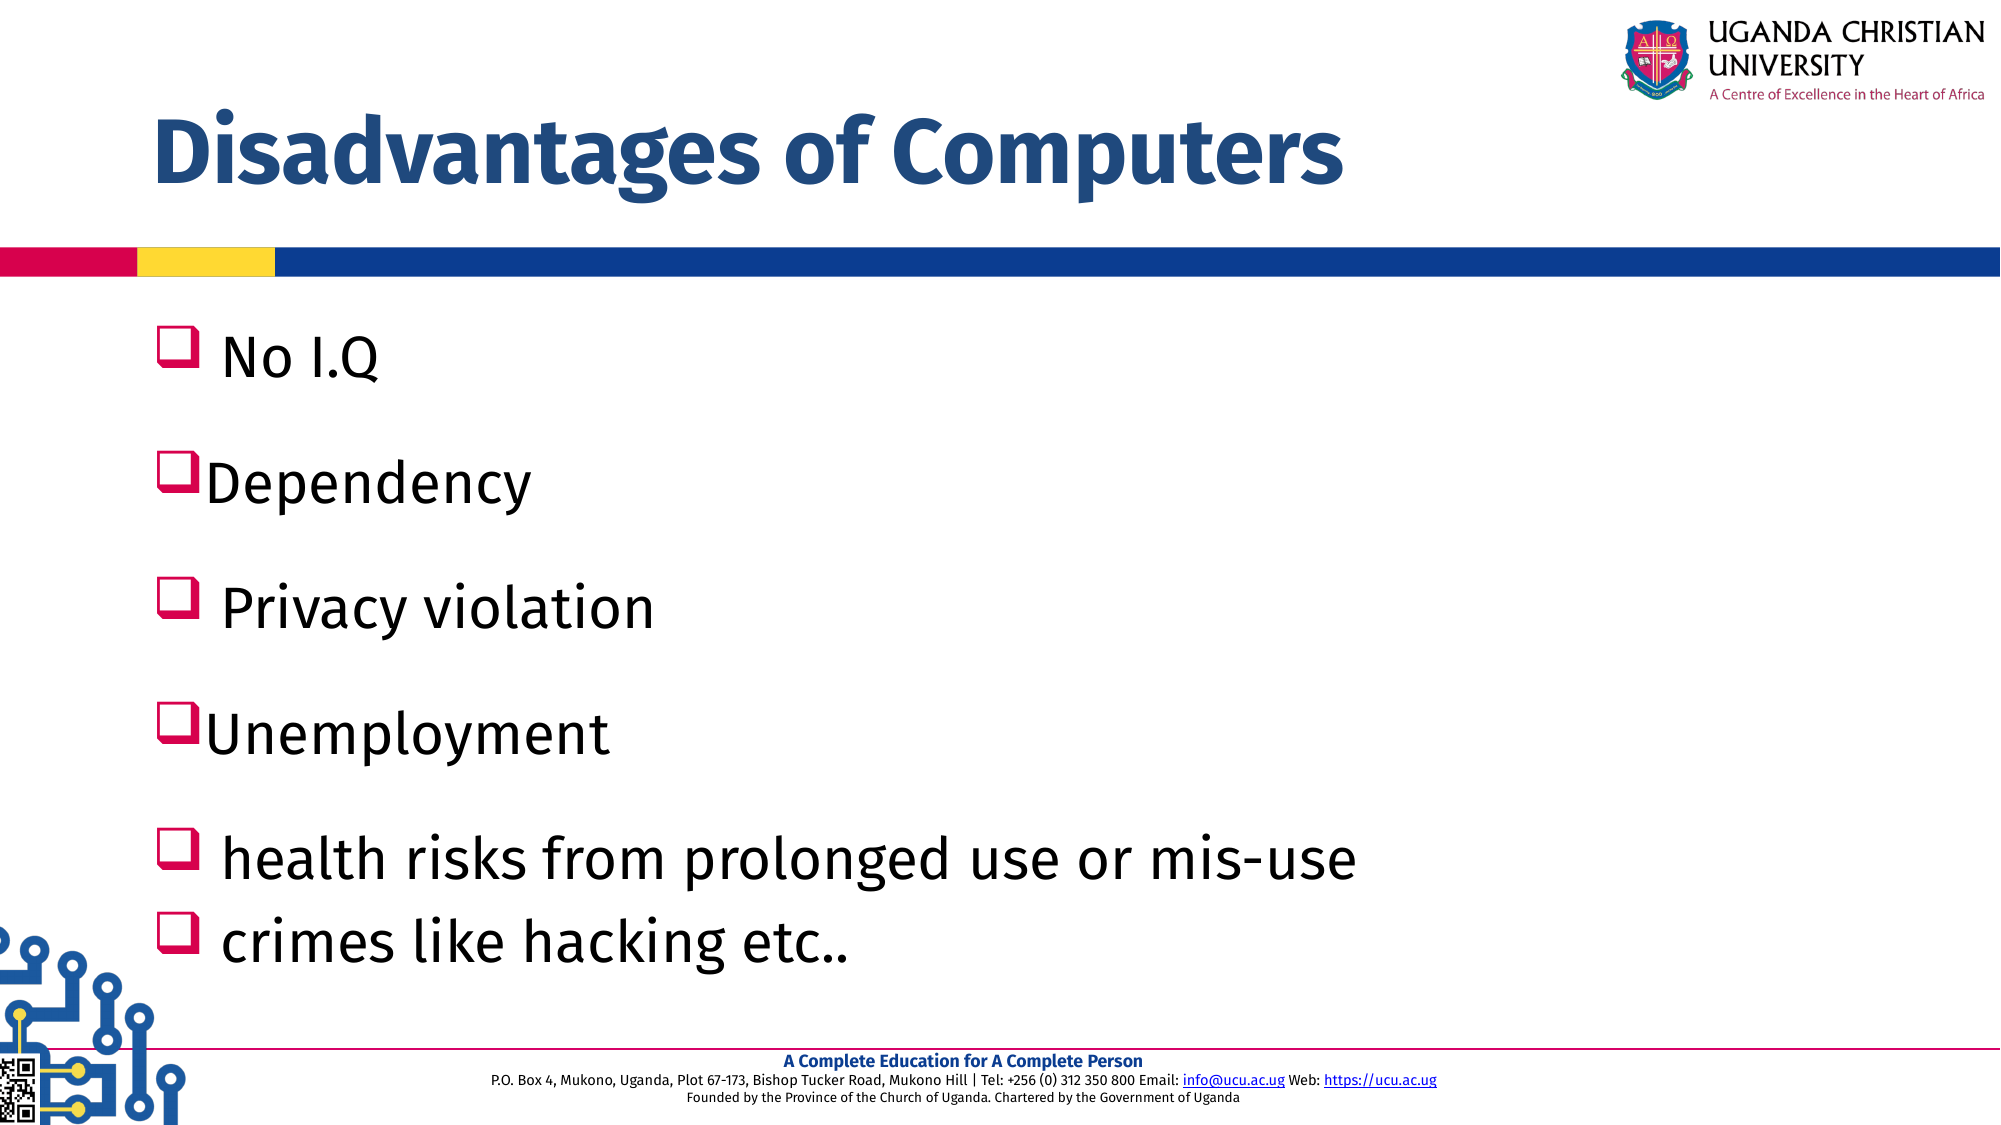

# Disadvantages of Computers
 No I.Q
Dependency
 Privacy violation
Unemployment
 health risks from prolonged use or mis-use
 crimes like hacking etc..